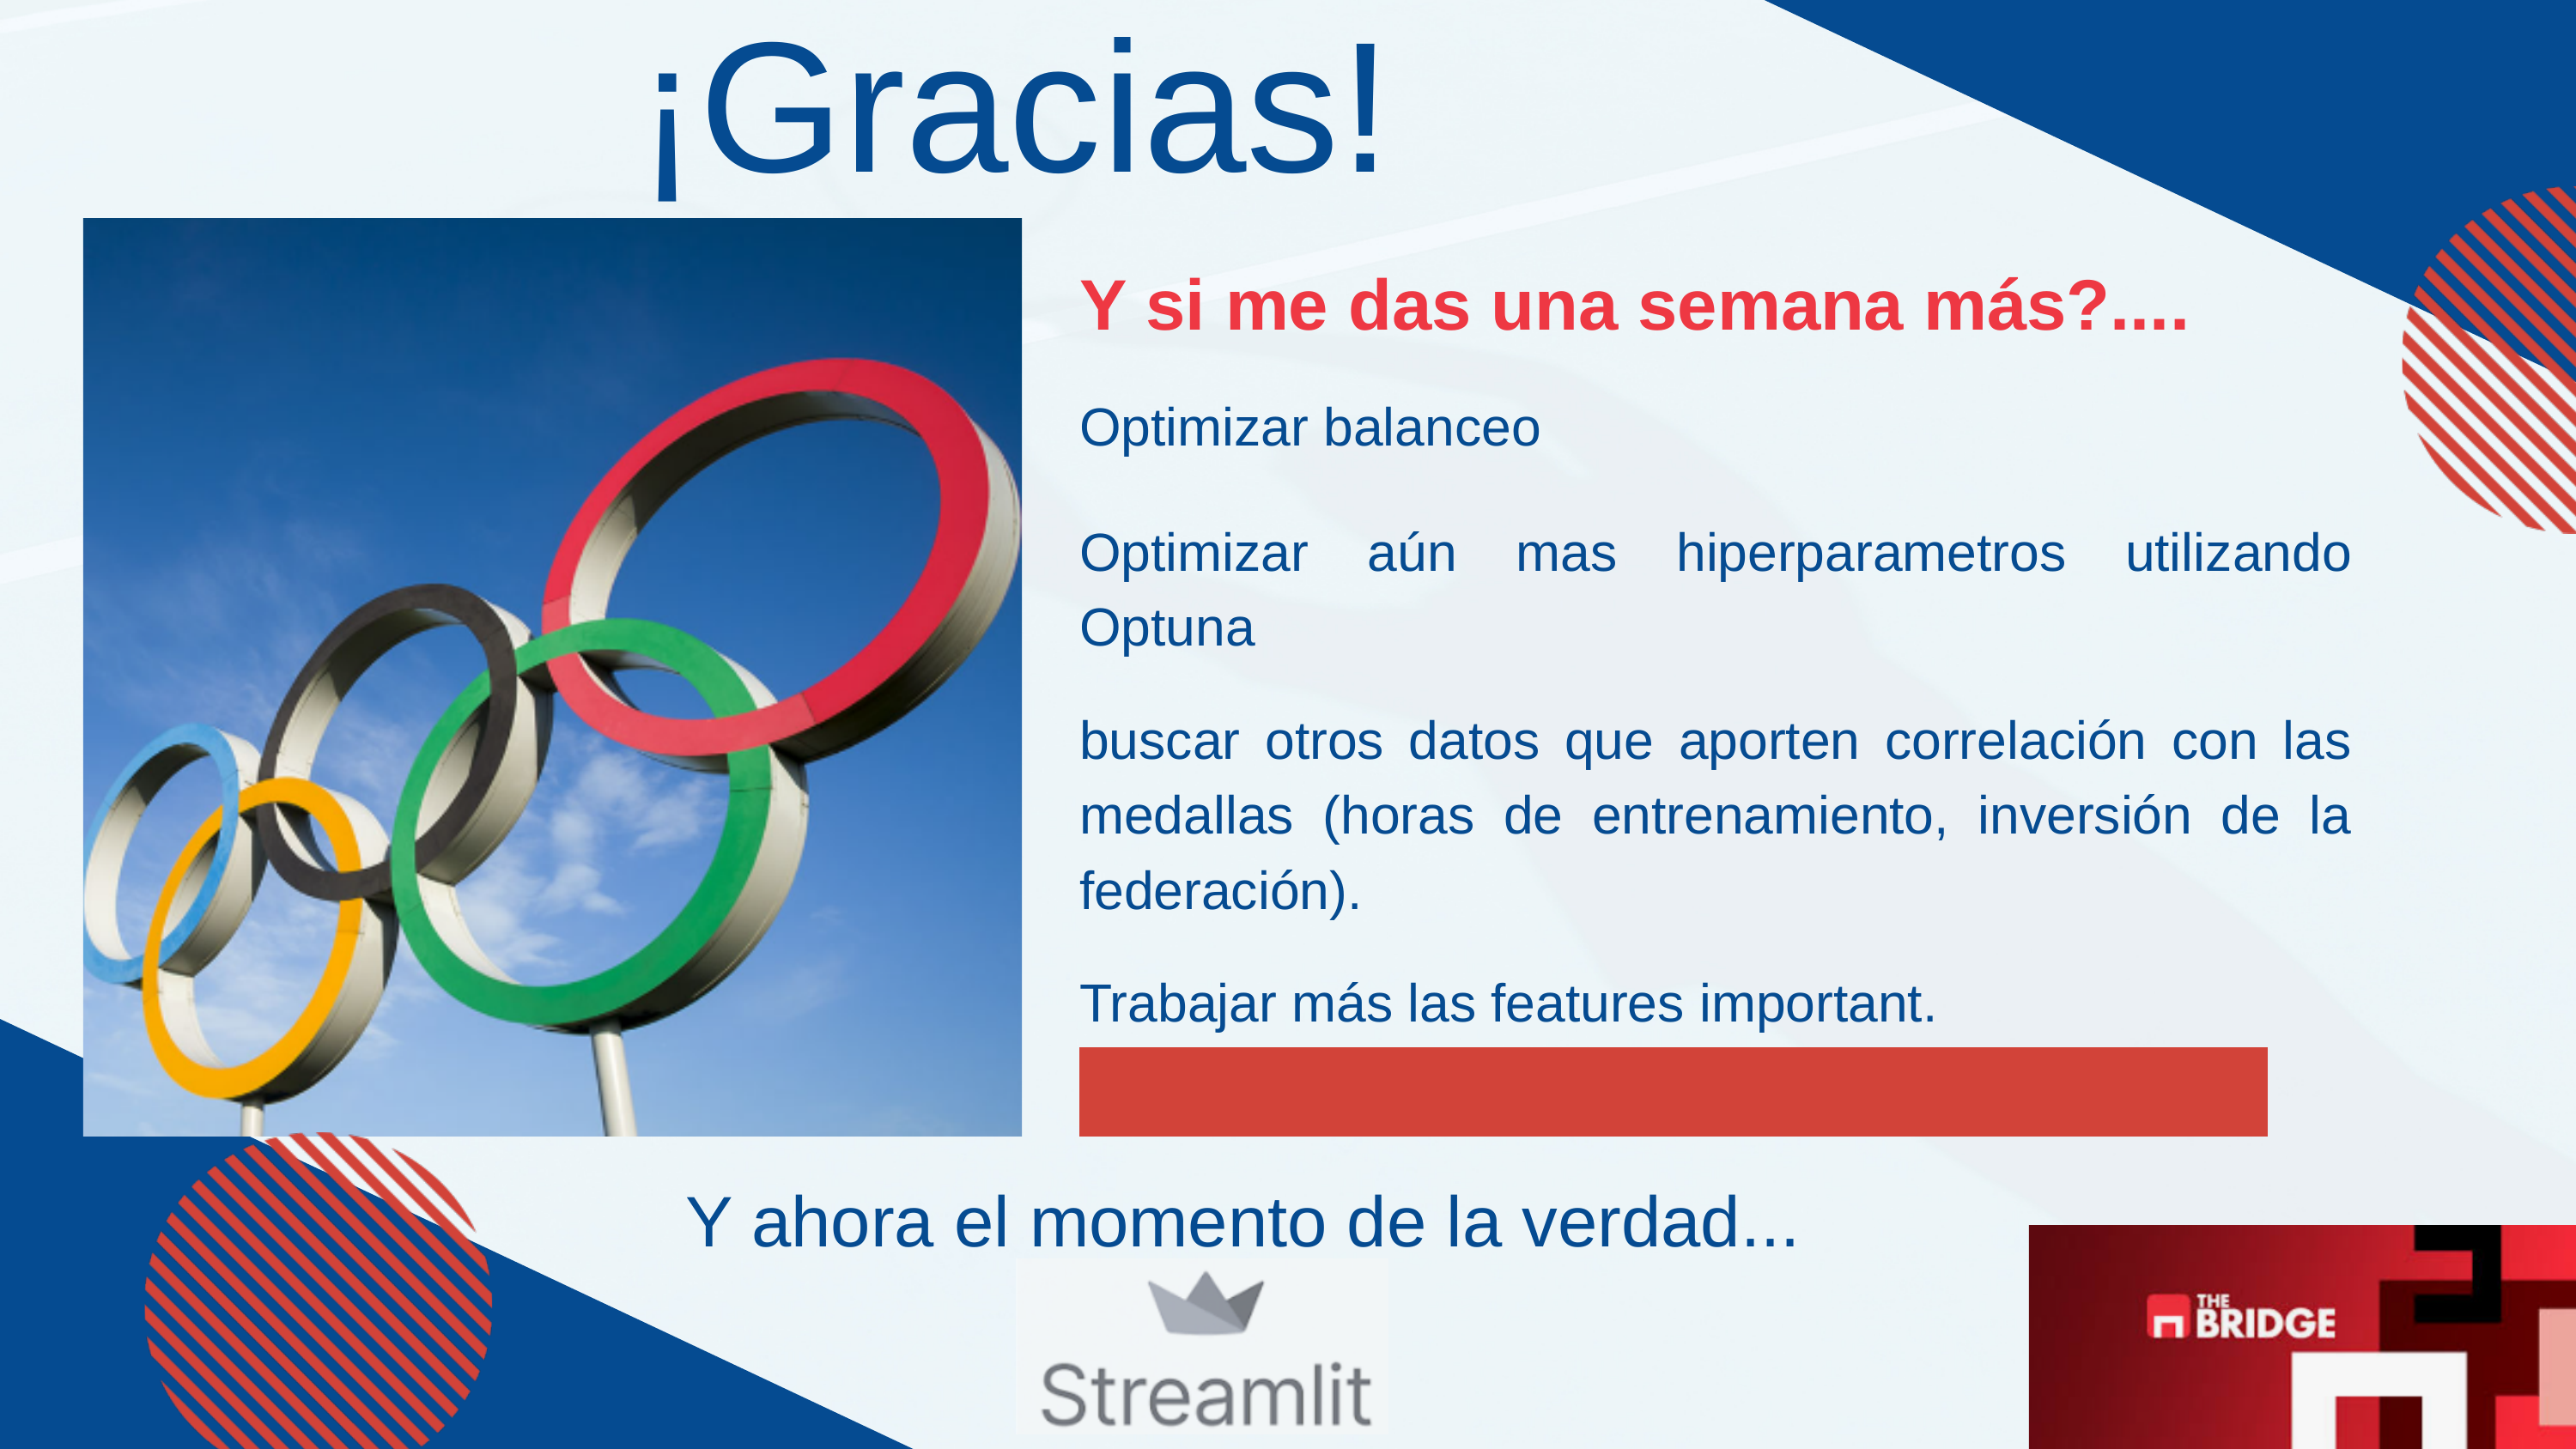

¡Gracias!

Y si me das una semana más?....

Optimizar balanceo

Optimizar aún mas hiperparametros utilizando Optuna

buscar otros datos que aporten correlación con las medallas (horas de entrenamiento, inversión de la federación).

Trabajar más las features important.

Y ahora el momento de la verdad...